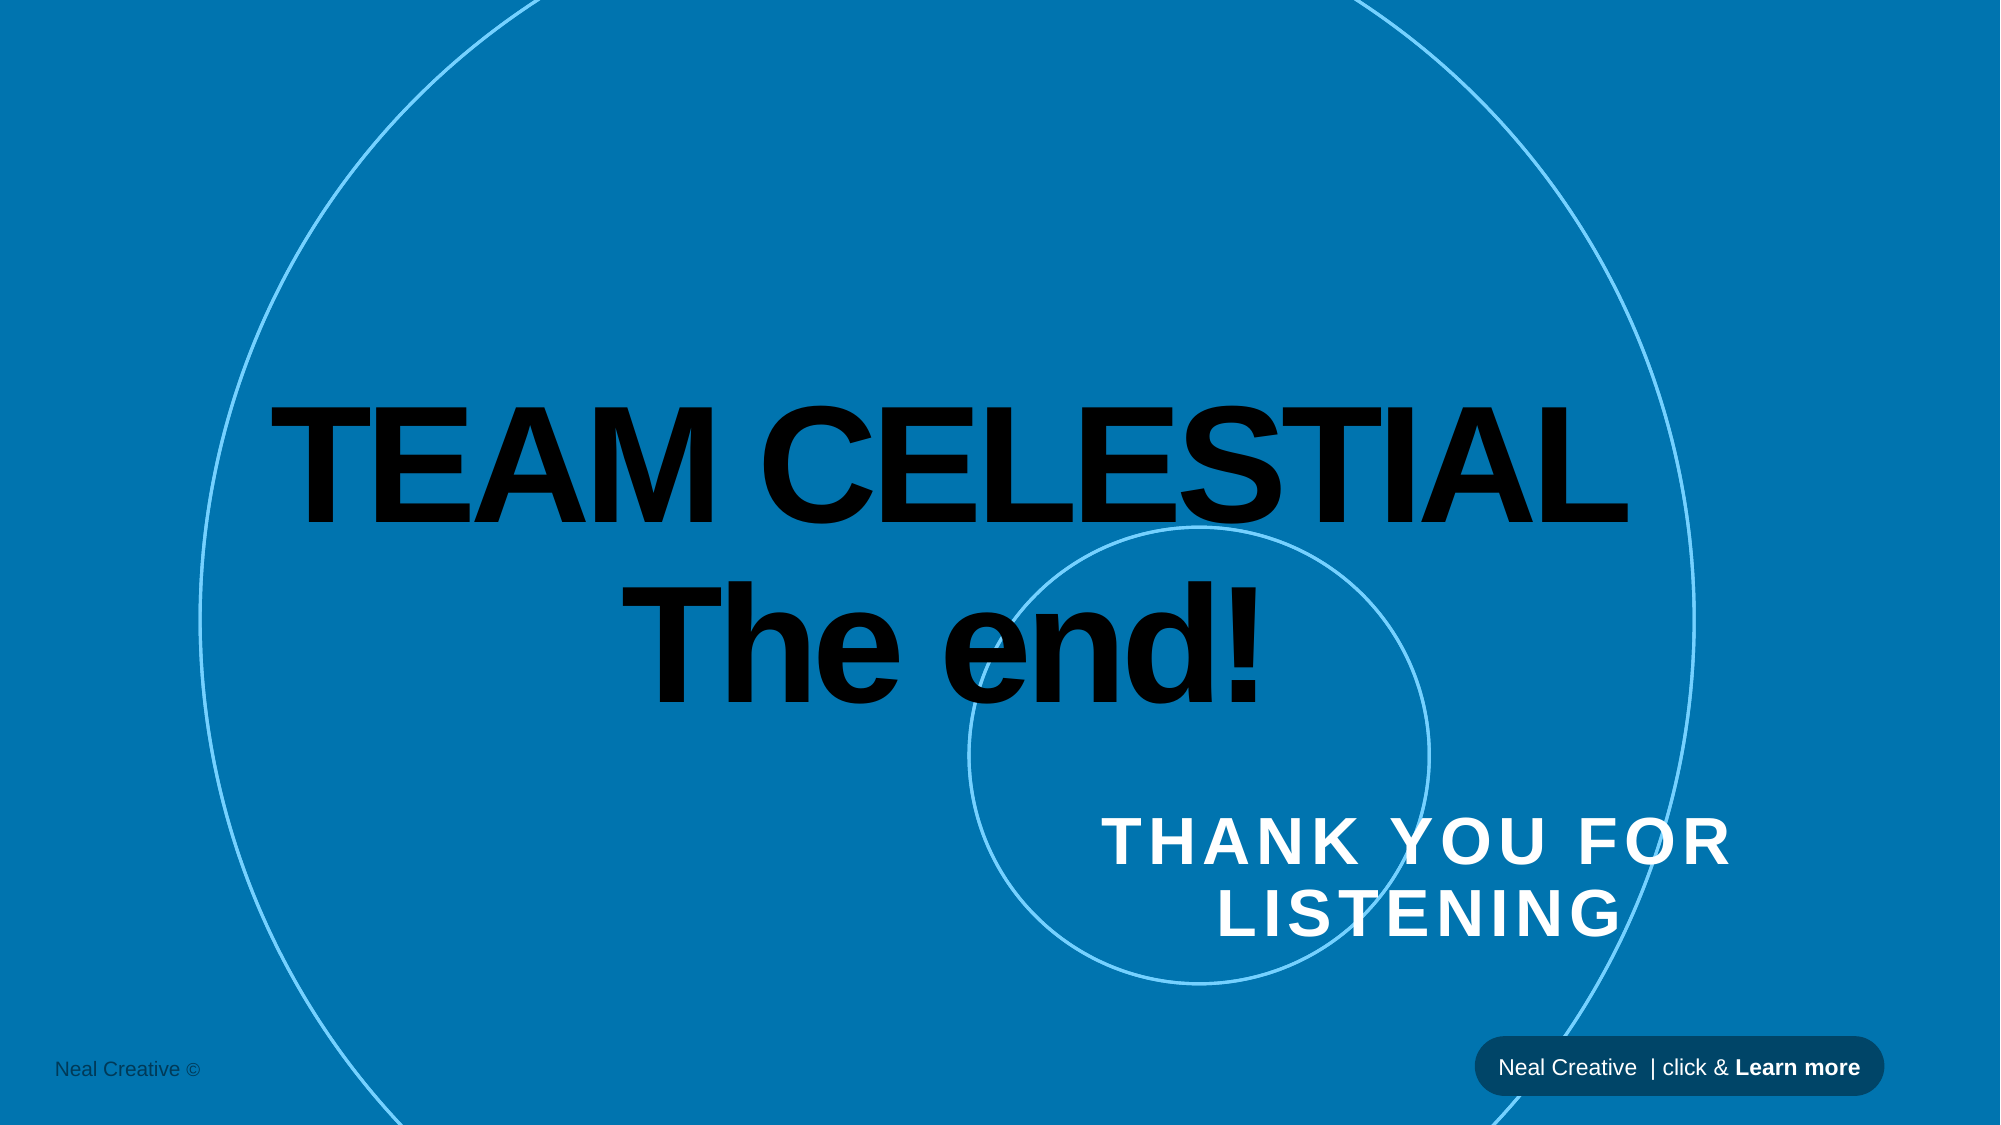

# TEAM CELESTIAL The end!
THANK YOU FOR LISTENING